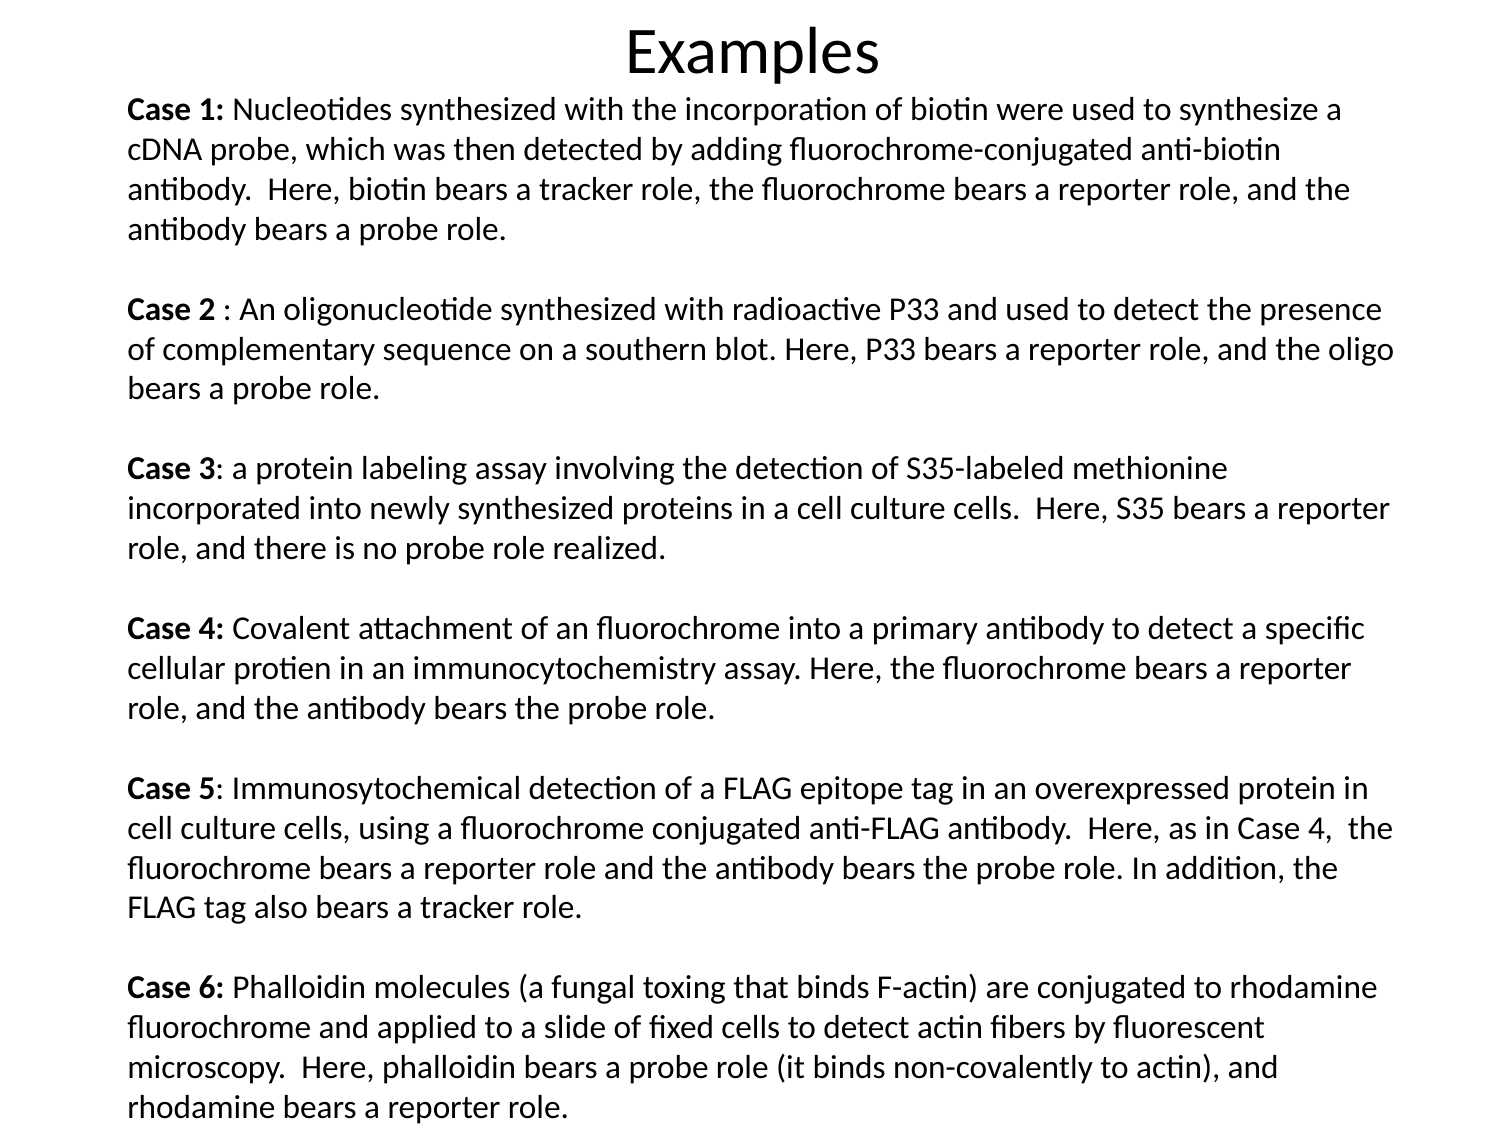

Examples
Case 1: Nucleotides synthesized with the incorporation of biotin were used to synthesize a cDNA probe, which was then detected by adding fluorochrome-conjugated anti-biotin antibody.  Here, biotin bears a tracker role, the fluorochrome bears a reporter role, and the antibody bears a probe role.

Case 2 : An oligonucleotide synthesized with radioactive P33 and used to detect the presence of complementary sequence on a southern blot. Here, P33 bears a reporter role, and the oligo bears a probe role.

Case 3: a protein labeling assay involving the detection of S35-labeled methionine incorporated into newly synthesized proteins in a cell culture cells.  Here, S35 bears a reporter role, and there is no probe role realized.

Case 4: Covalent attachment of an fluorochrome into a primary antibody to detect a specific cellular protien in an immunocytochemistry assay. Here, the fluorochrome bears a reporter role, and the antibody bears the probe role.

Case 5: Immunosytochemical detection of a FLAG epitope tag in an overexpressed protein in cell culture cells, using a fluorochrome conjugated anti-FLAG antibody.  Here, as in Case 4,  the fluorochrome bears a reporter role and the antibody bears the probe role. In addition, the FLAG tag also bears a tracker role.

Case 6: Phalloidin molecules (a fungal toxing that binds F-actin) are conjugated to rhodamine fluorochrome and applied to a slide of fixed cells to detect actin fibers by fluorescent microscopy.  Here, phalloidin bears a probe role (it binds non-covalently to actin), and rhodamine bears a reporter role.